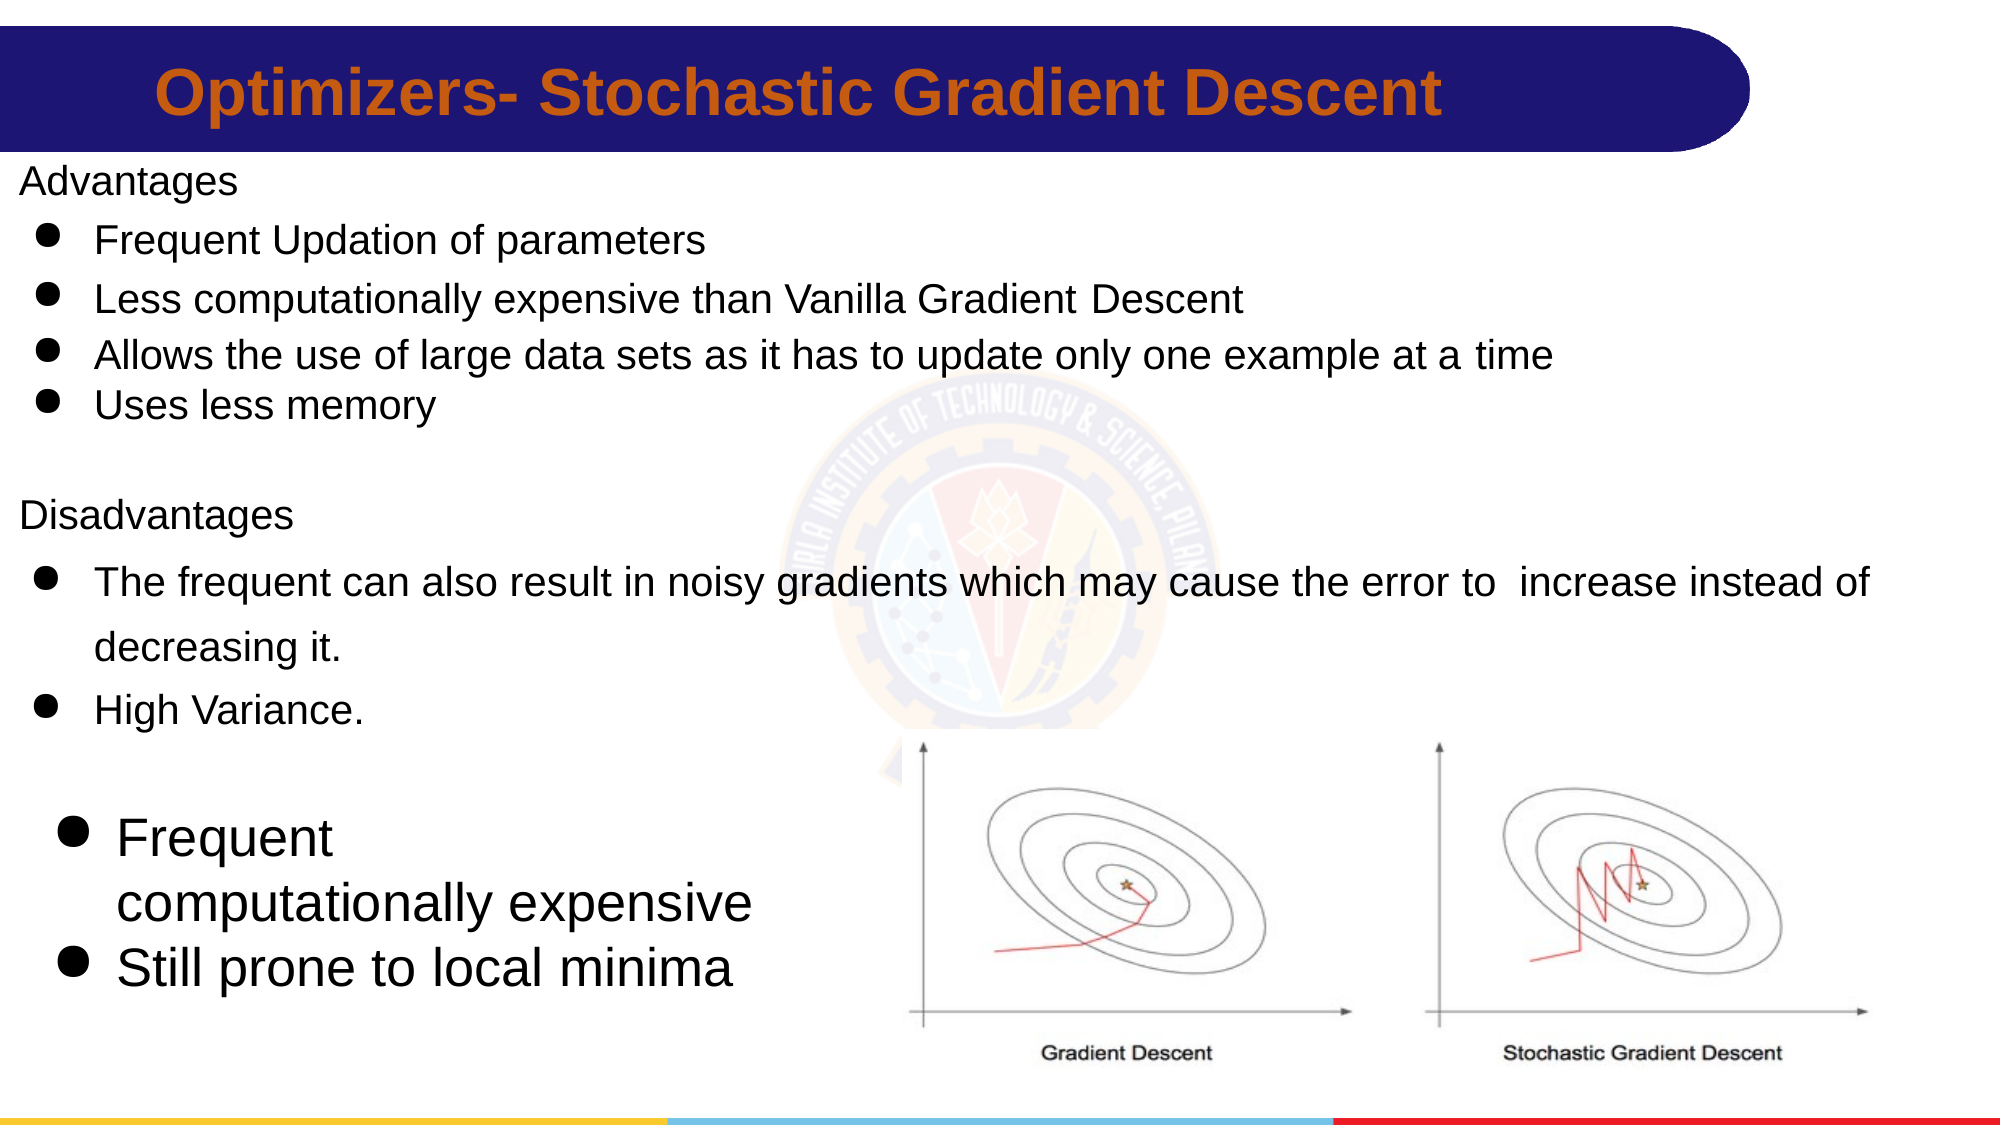

# Optimizers- Stochastic Gradient Descent
Advantages
Frequent Updation of parameters
Less computationally expensive than Vanilla Gradient Descent
Allows the use of large data sets as it has to update only one example at a time
Uses less memory

Disadvantages
The frequent can also result in noisy gradients which may cause the error to  increase instead of decreasing it.
High Variance.

Frequent
computationally expensive
Still prone to local minima